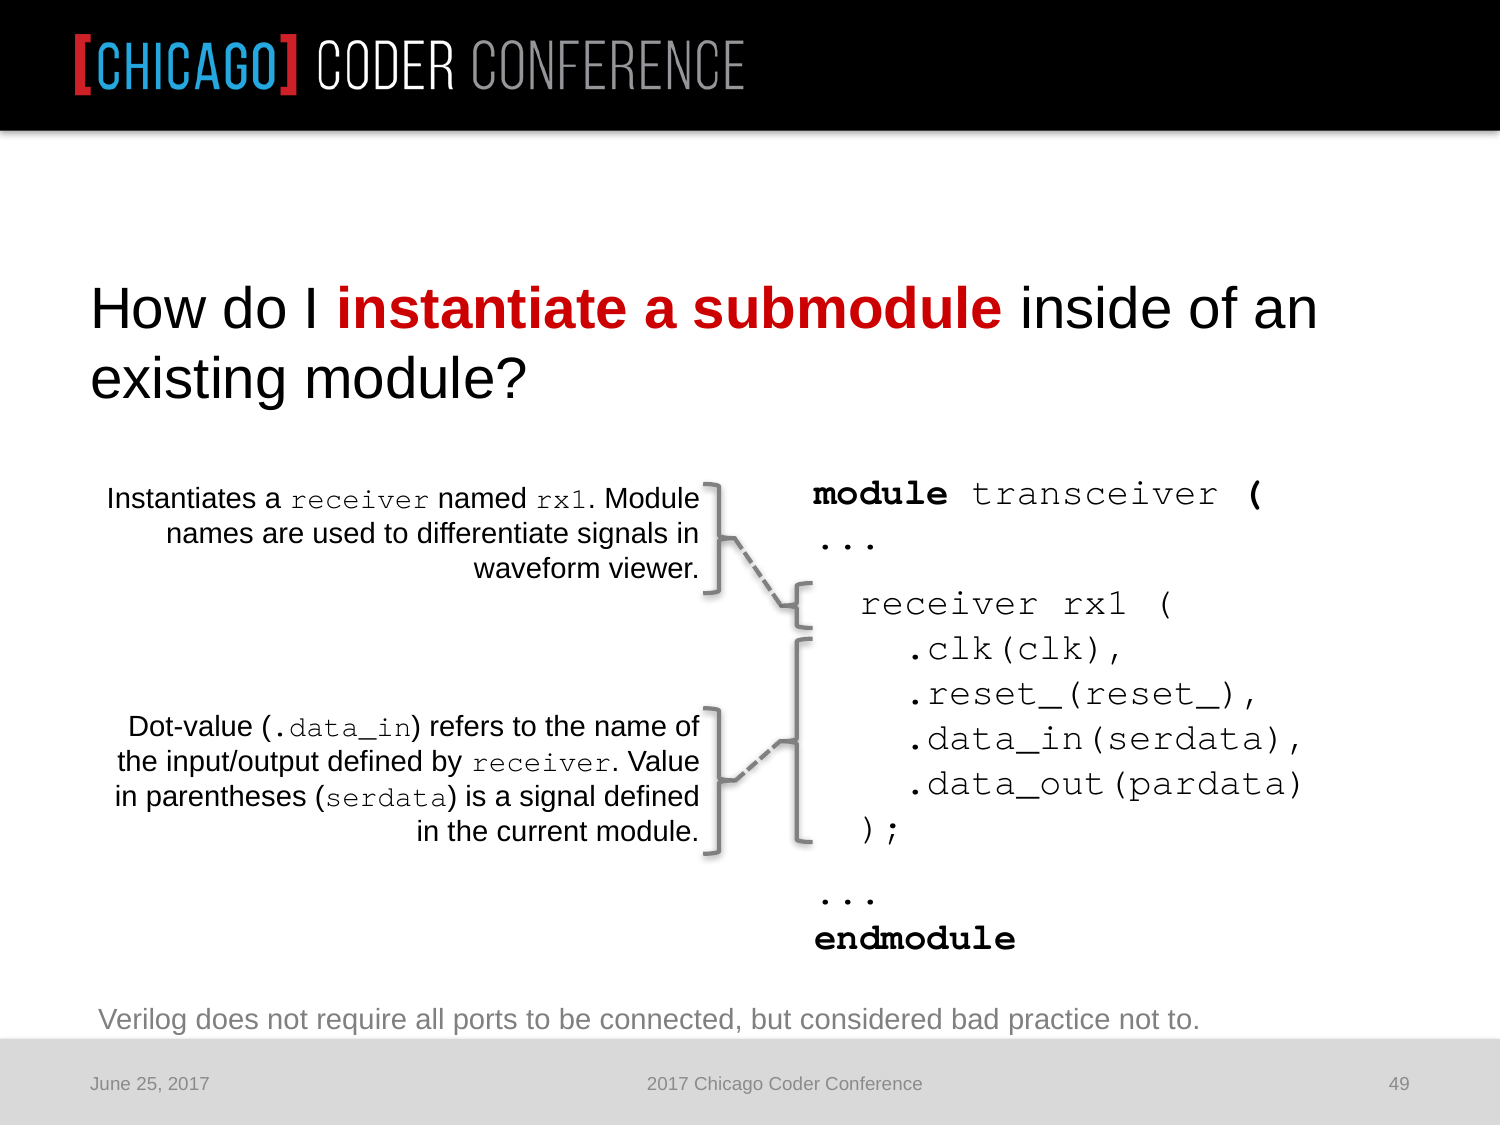

How do I instantiate a submodule inside of an existing module?
module transceiver (
...

  receiver rx1 (
    .clk(clk),
    .reset_(reset_),
    .data_in(serdata),
    .data_out(pardata)
  );

...
endmodule
Instantiates a receiver named rx1. Module names are used to differentiate signals in waveform viewer.

Dot-value (.data_in) refers to the name of the input/output defined by receiver. Value in parentheses (serdata) is a signal defined in the current module.

Verilog does not require all ports to be connected, but considered bad practice not to.
June 25, 2017
2017 Chicago Coder Conference
49